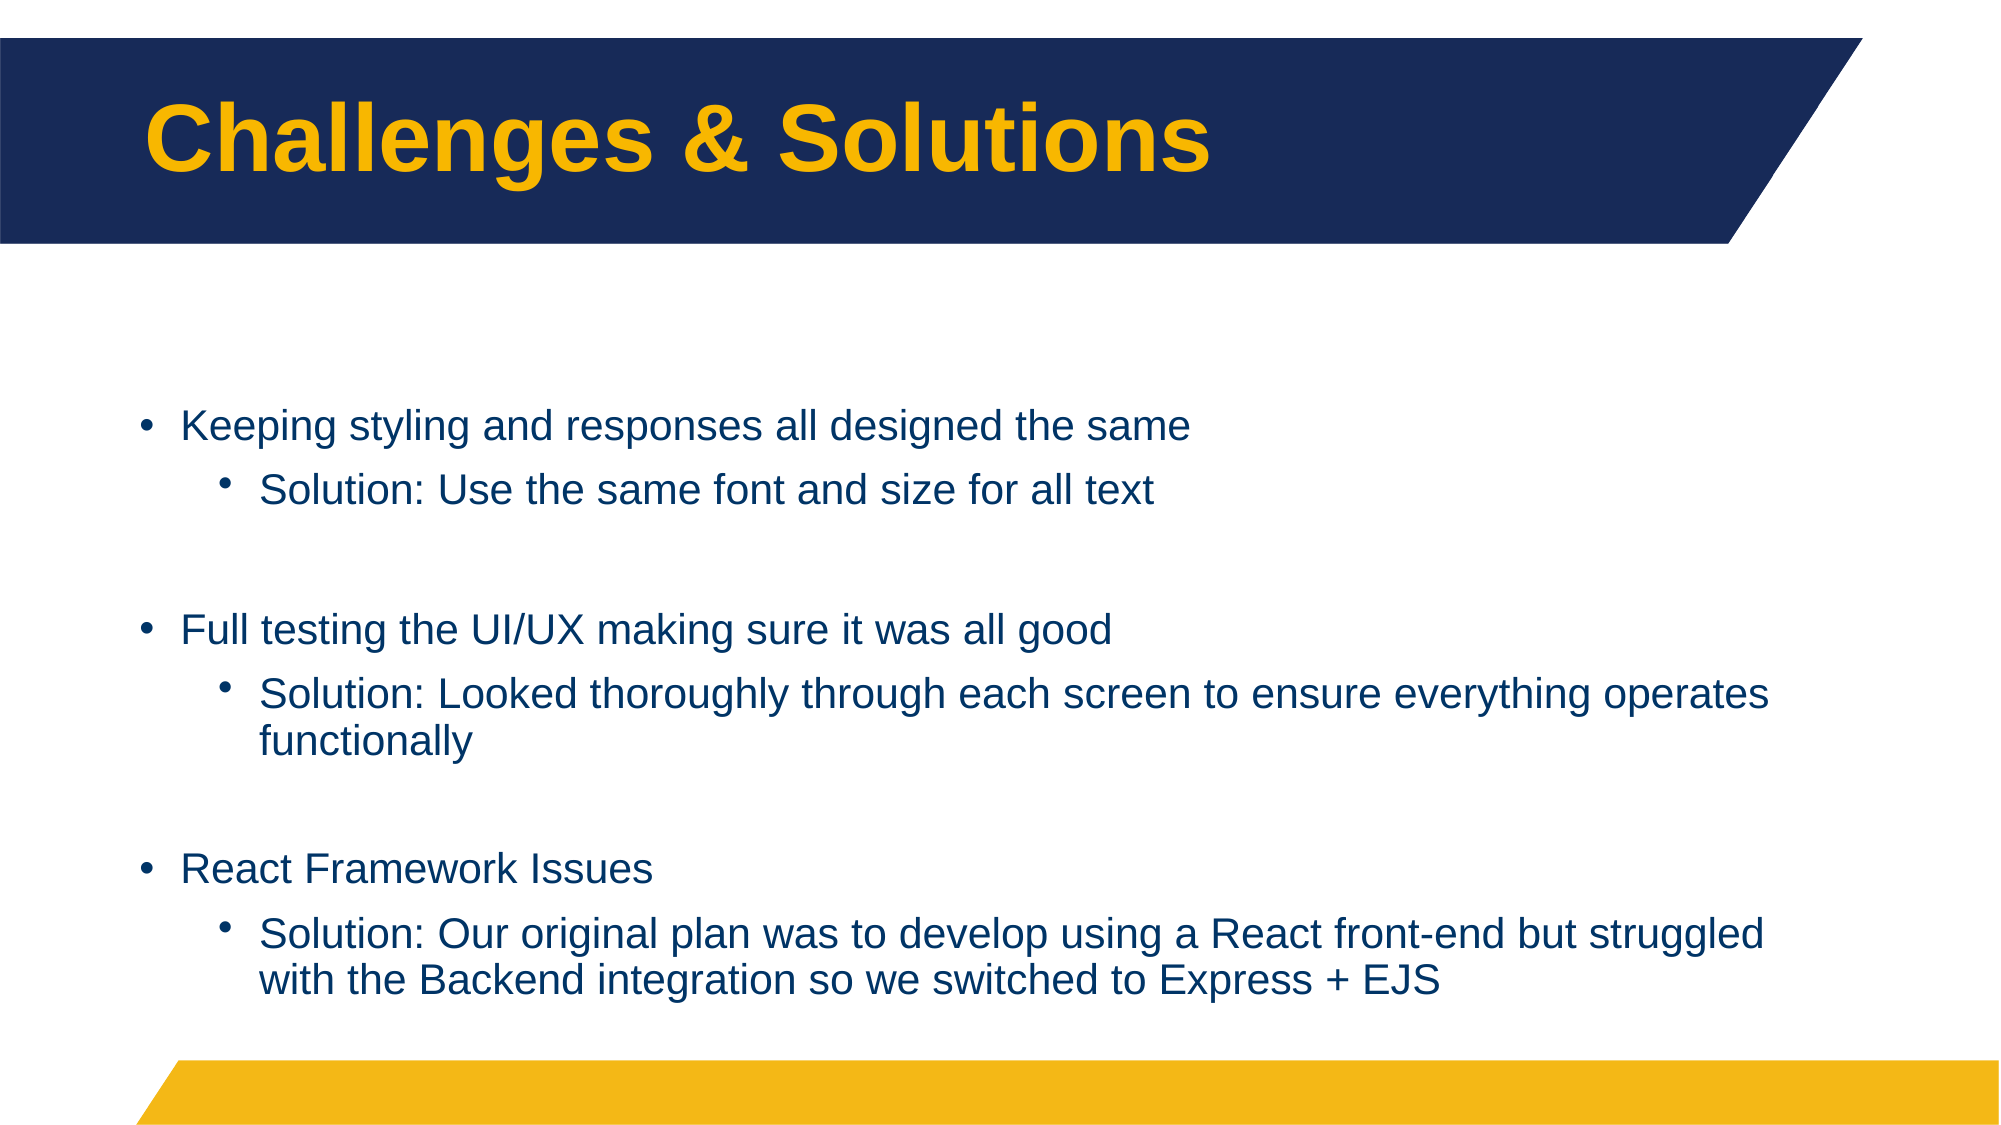

# Challenges & Solutions

Keeping styling and responses all designed the same
Solution: Use the same font and size for all text

Full testing the UI/UX making sure it was all good
Solution: Looked thoroughly through each screen to ensure everything operates functionally

React Framework Issues
Solution: Our original plan was to develop using a React front-end but struggled with the Backend integration so we switched to Express + EJS